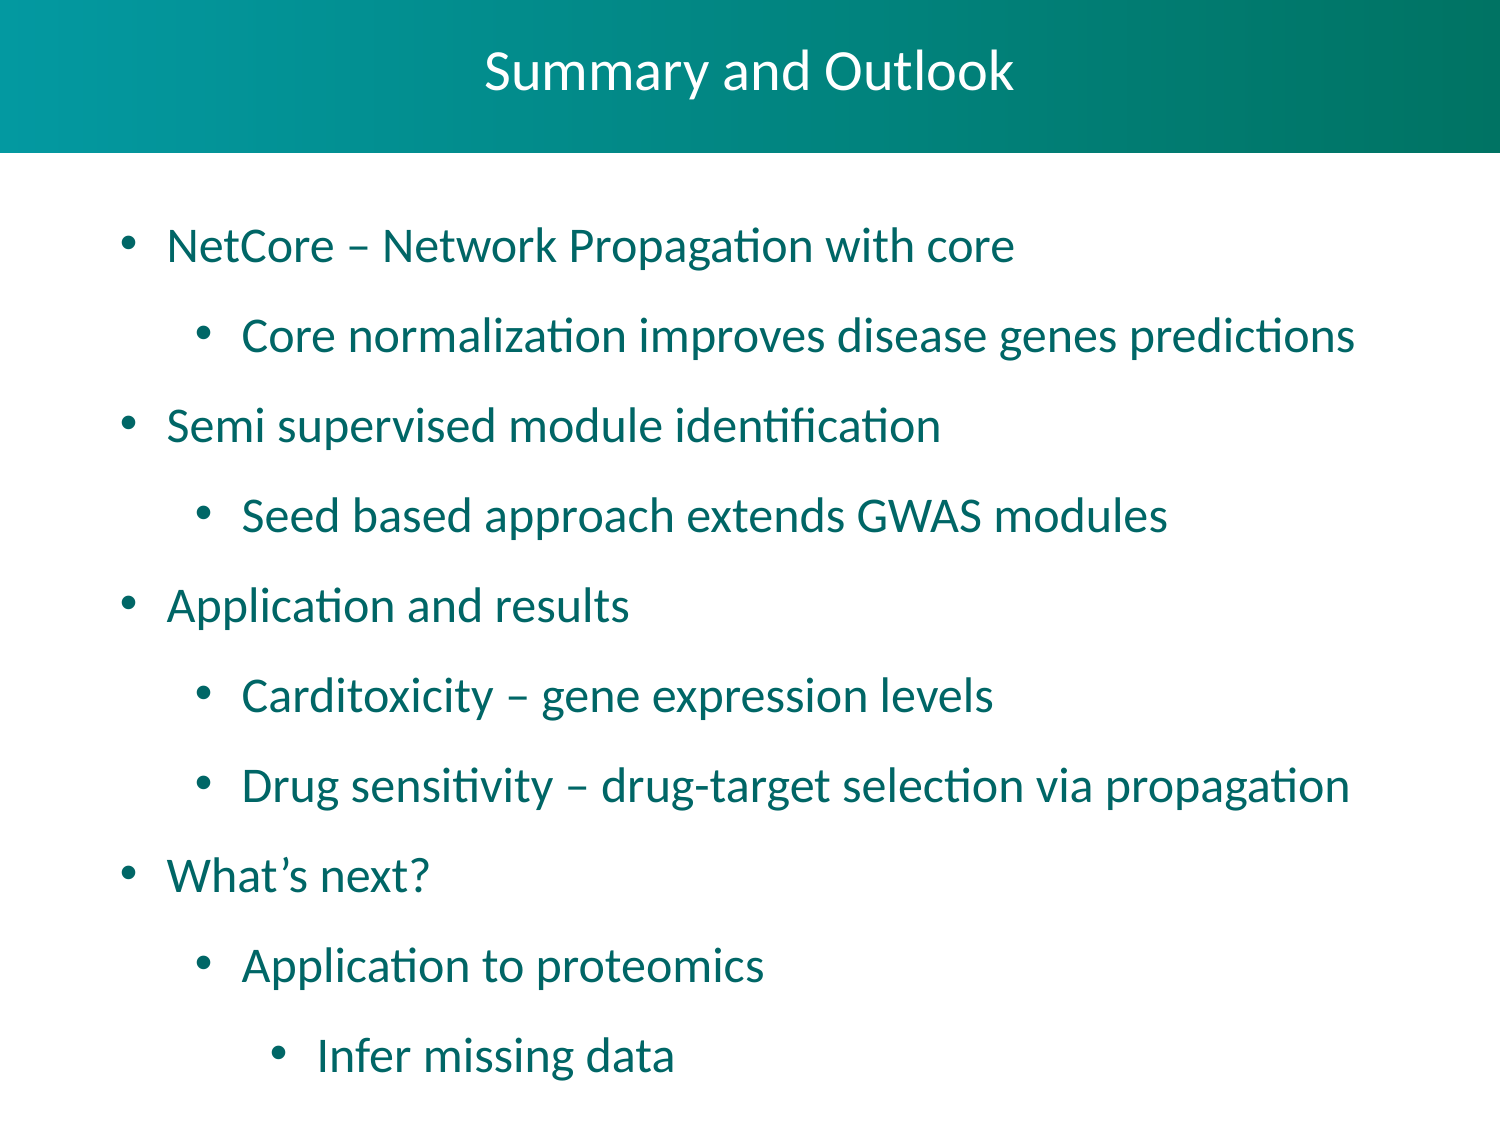

Summary and Outlook
NetCore – Network Propagation with core
Core normalization improves disease genes predictions
Semi supervised module identification
Seed based approach extends GWAS modules
Application and results
Carditoxicity – gene expression levels
Drug sensitivity – drug-target selection via propagation
What’s next?
Application to proteomics
Infer missing data